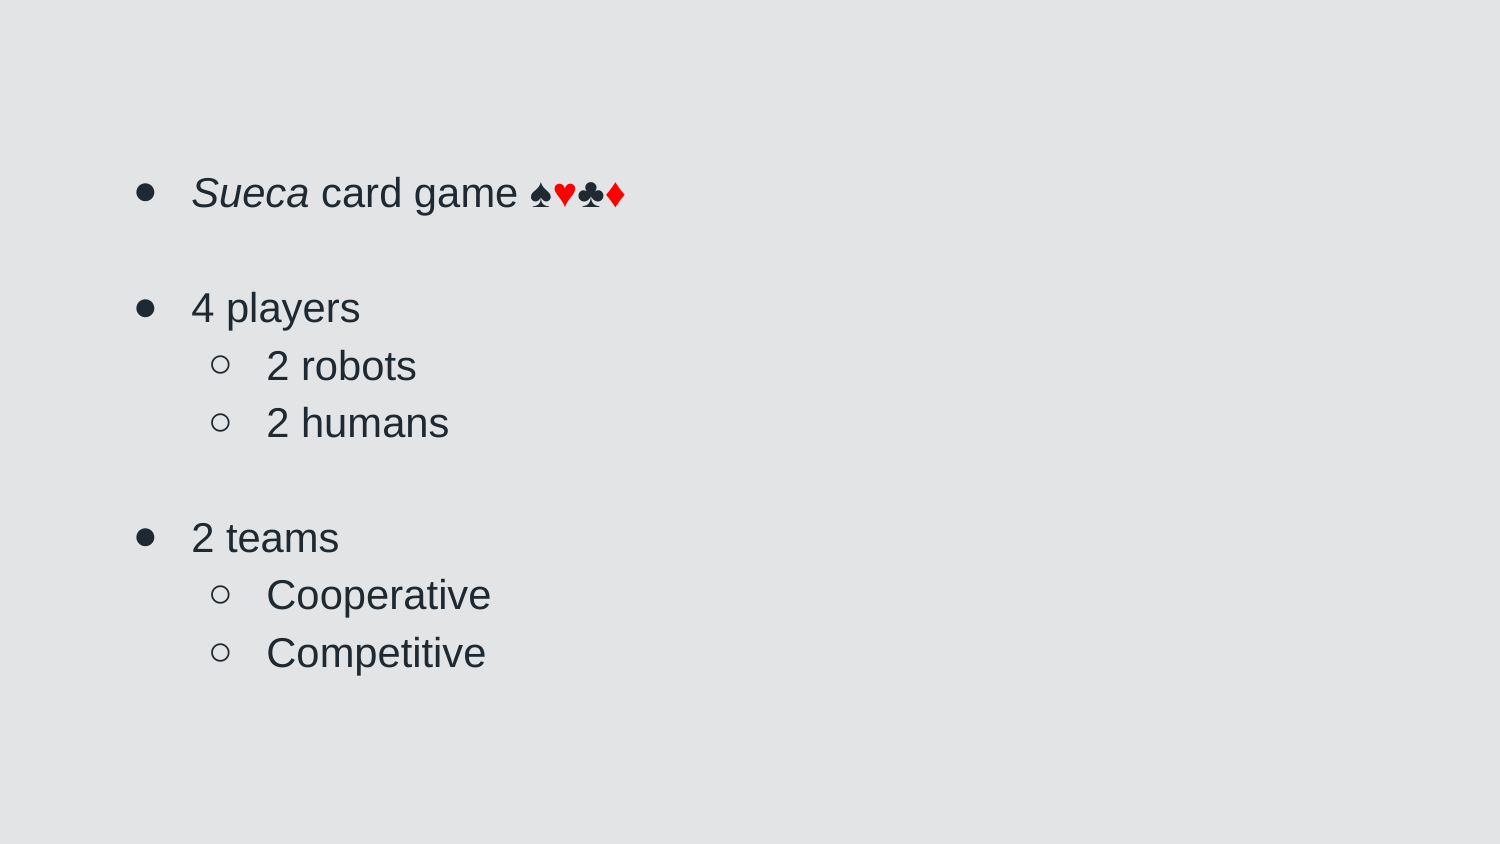

Sueca card game ♠♥♣♦

4 players
2 robots
2 humans

2 teams
Cooperative
Competitive